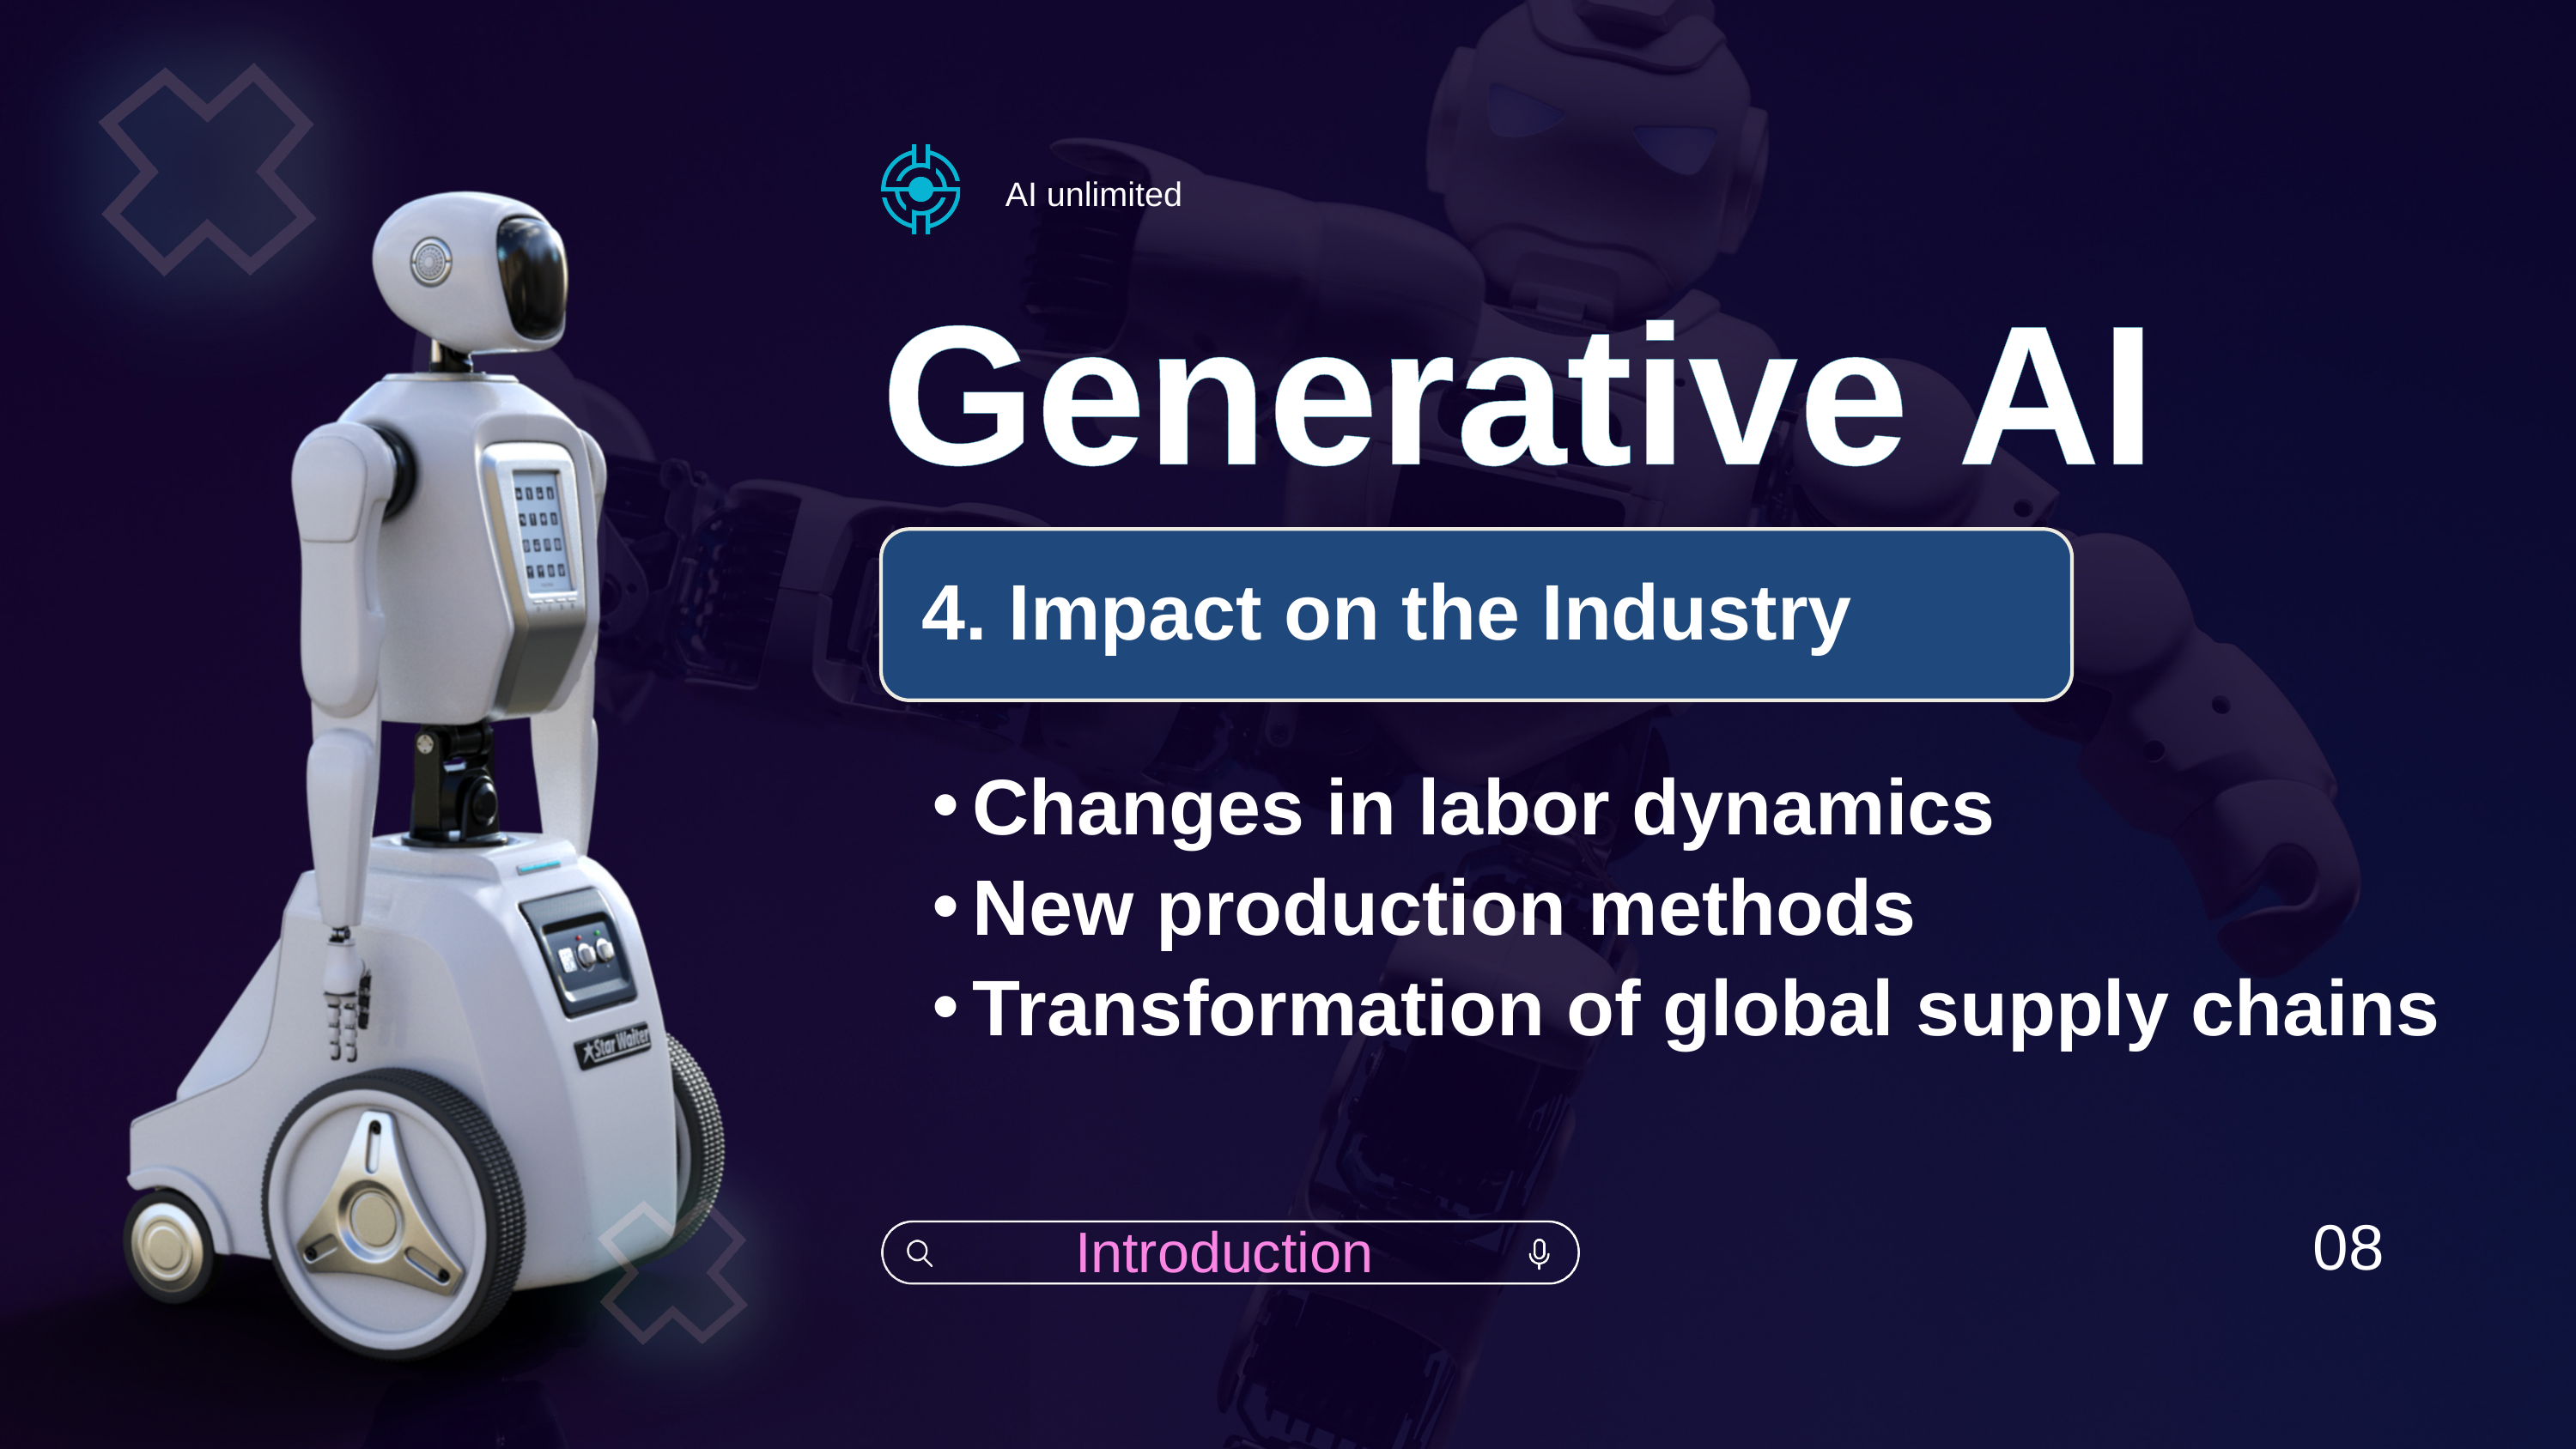

AI unlimited

4. Impact on the Industry
Changes in labor dynamics
New production methods
Transformation of global supply chains
Generative AI

08

Introduction